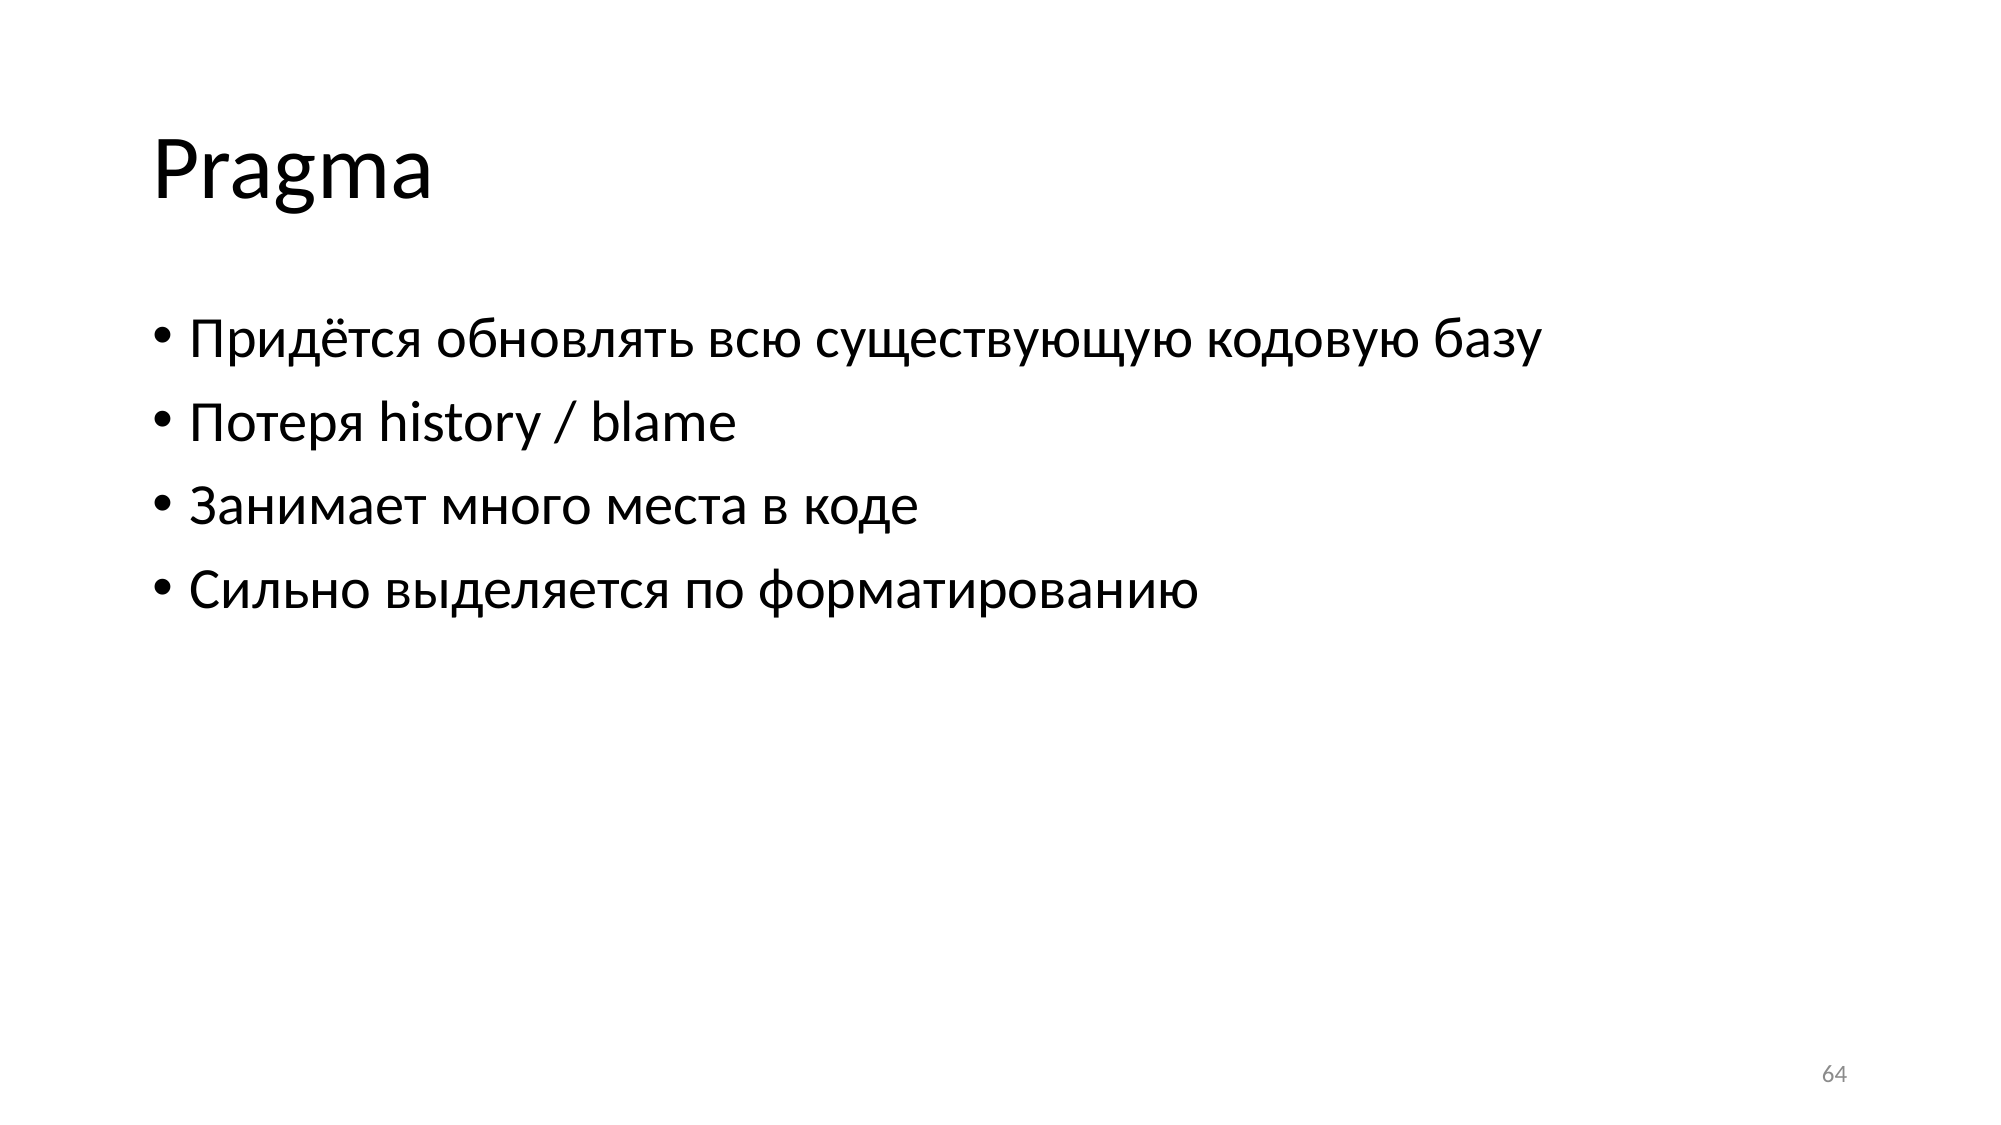

# Pragma
Придётся обновлять всю существующую кодовую базу
Потеря history / blame
Занимает много места в коде
Сильно выделяется по форматированию
64